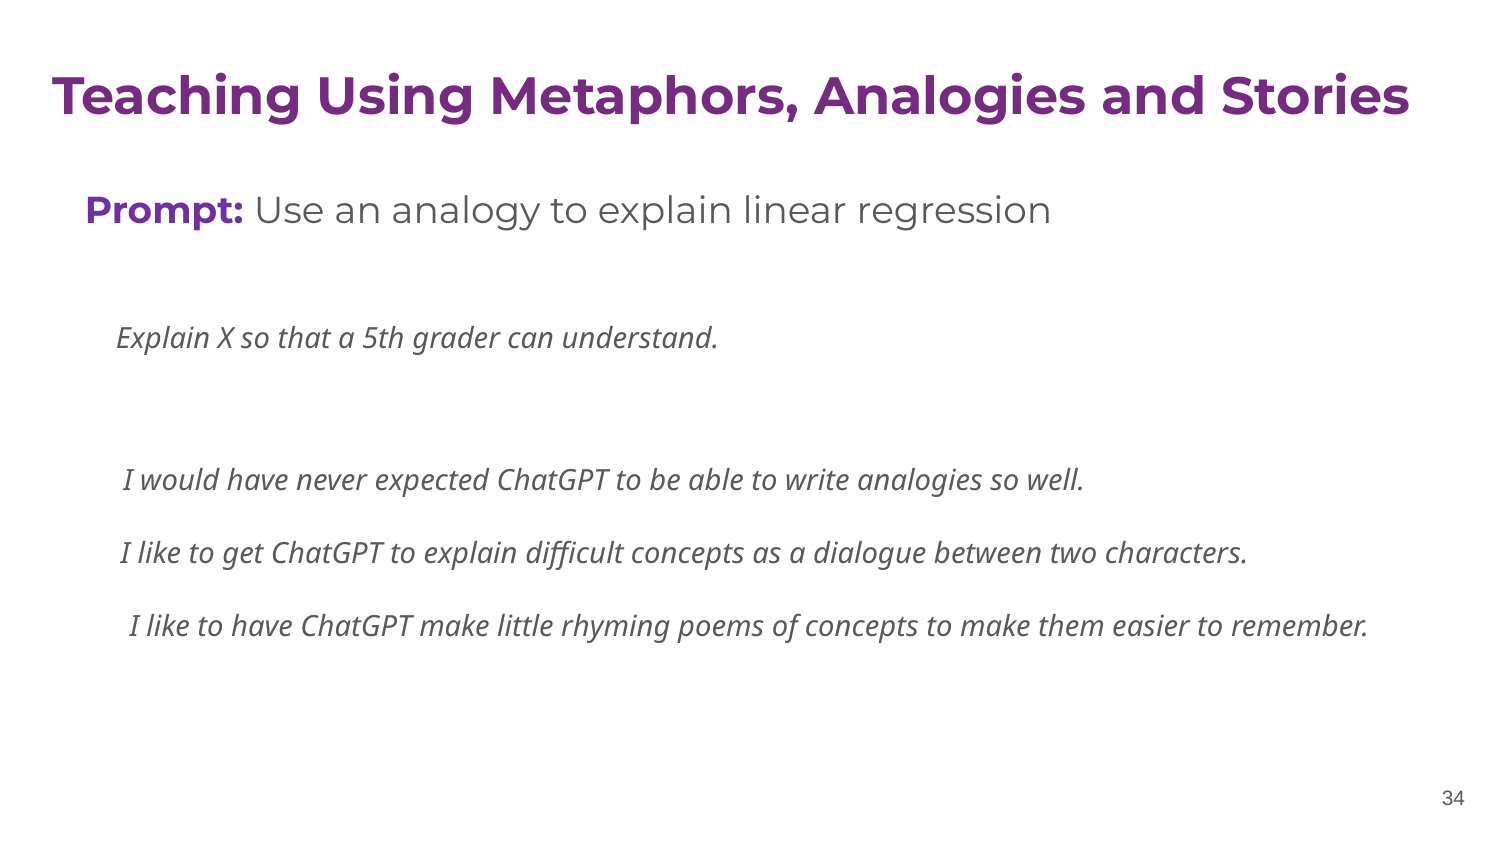

# Teaching Using Metaphors, Analogies and Stories
Prompt: Use an analogy to explain linear regression
Explain X so that a 5th grader can understand.
I would have never expected ChatGPT to be able to write analogies so well.
I like to get ChatGPT to explain difficult concepts as a dialogue between two characters.
I like to have ChatGPT make little rhyming poems of concepts to make them easier to remember.
34